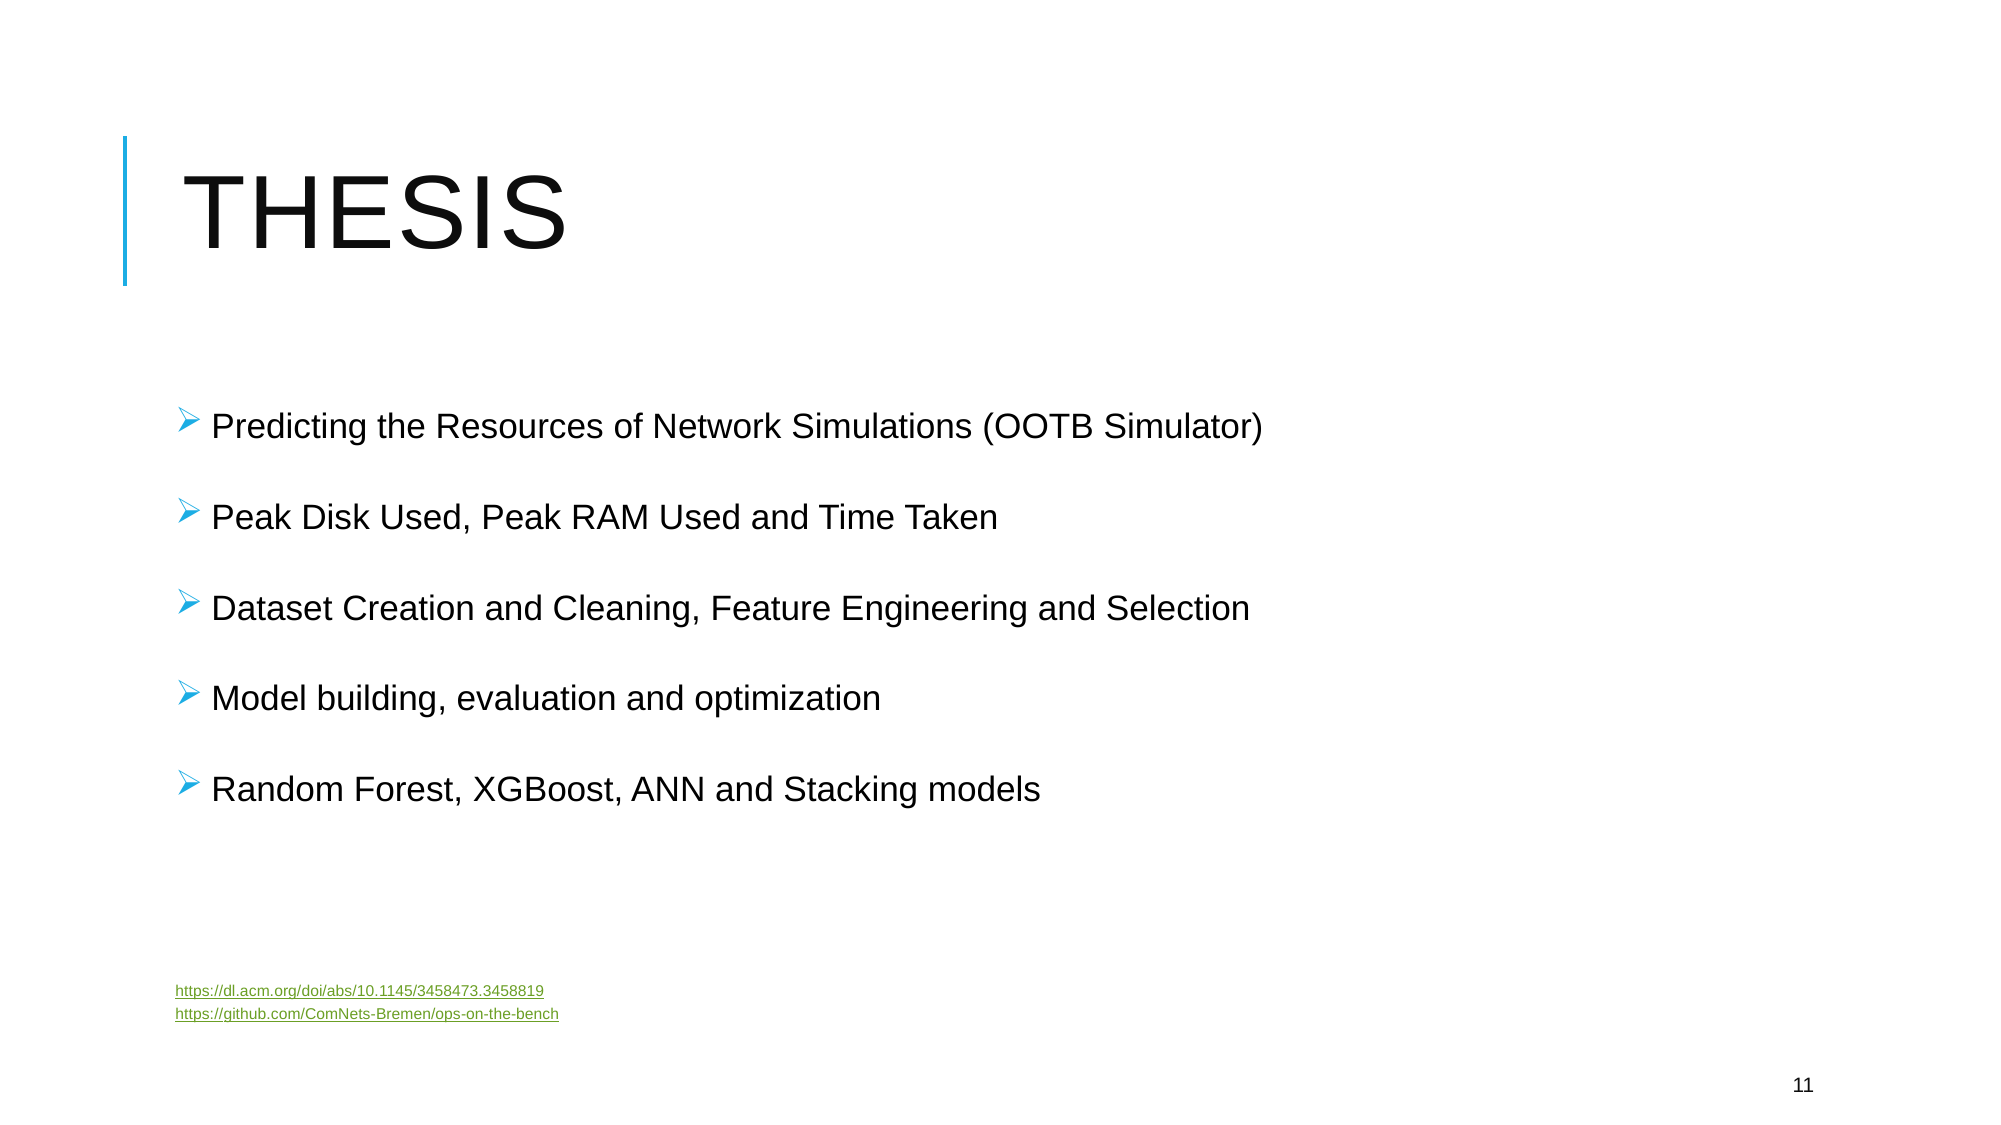

# Thesis
 Predicting the Resources of Network Simulations (OOTB Simulator)
 Peak Disk Used, Peak RAM Used and Time Taken
 Dataset Creation and Cleaning, Feature Engineering and Selection
 Model building, evaluation and optimization
 Random Forest, XGBoost, ANN and Stacking models

https://dl.acm.org/doi/abs/10.1145/3458473.3458819
https://github.com/ComNets-Bremen/ops-on-the-bench
11